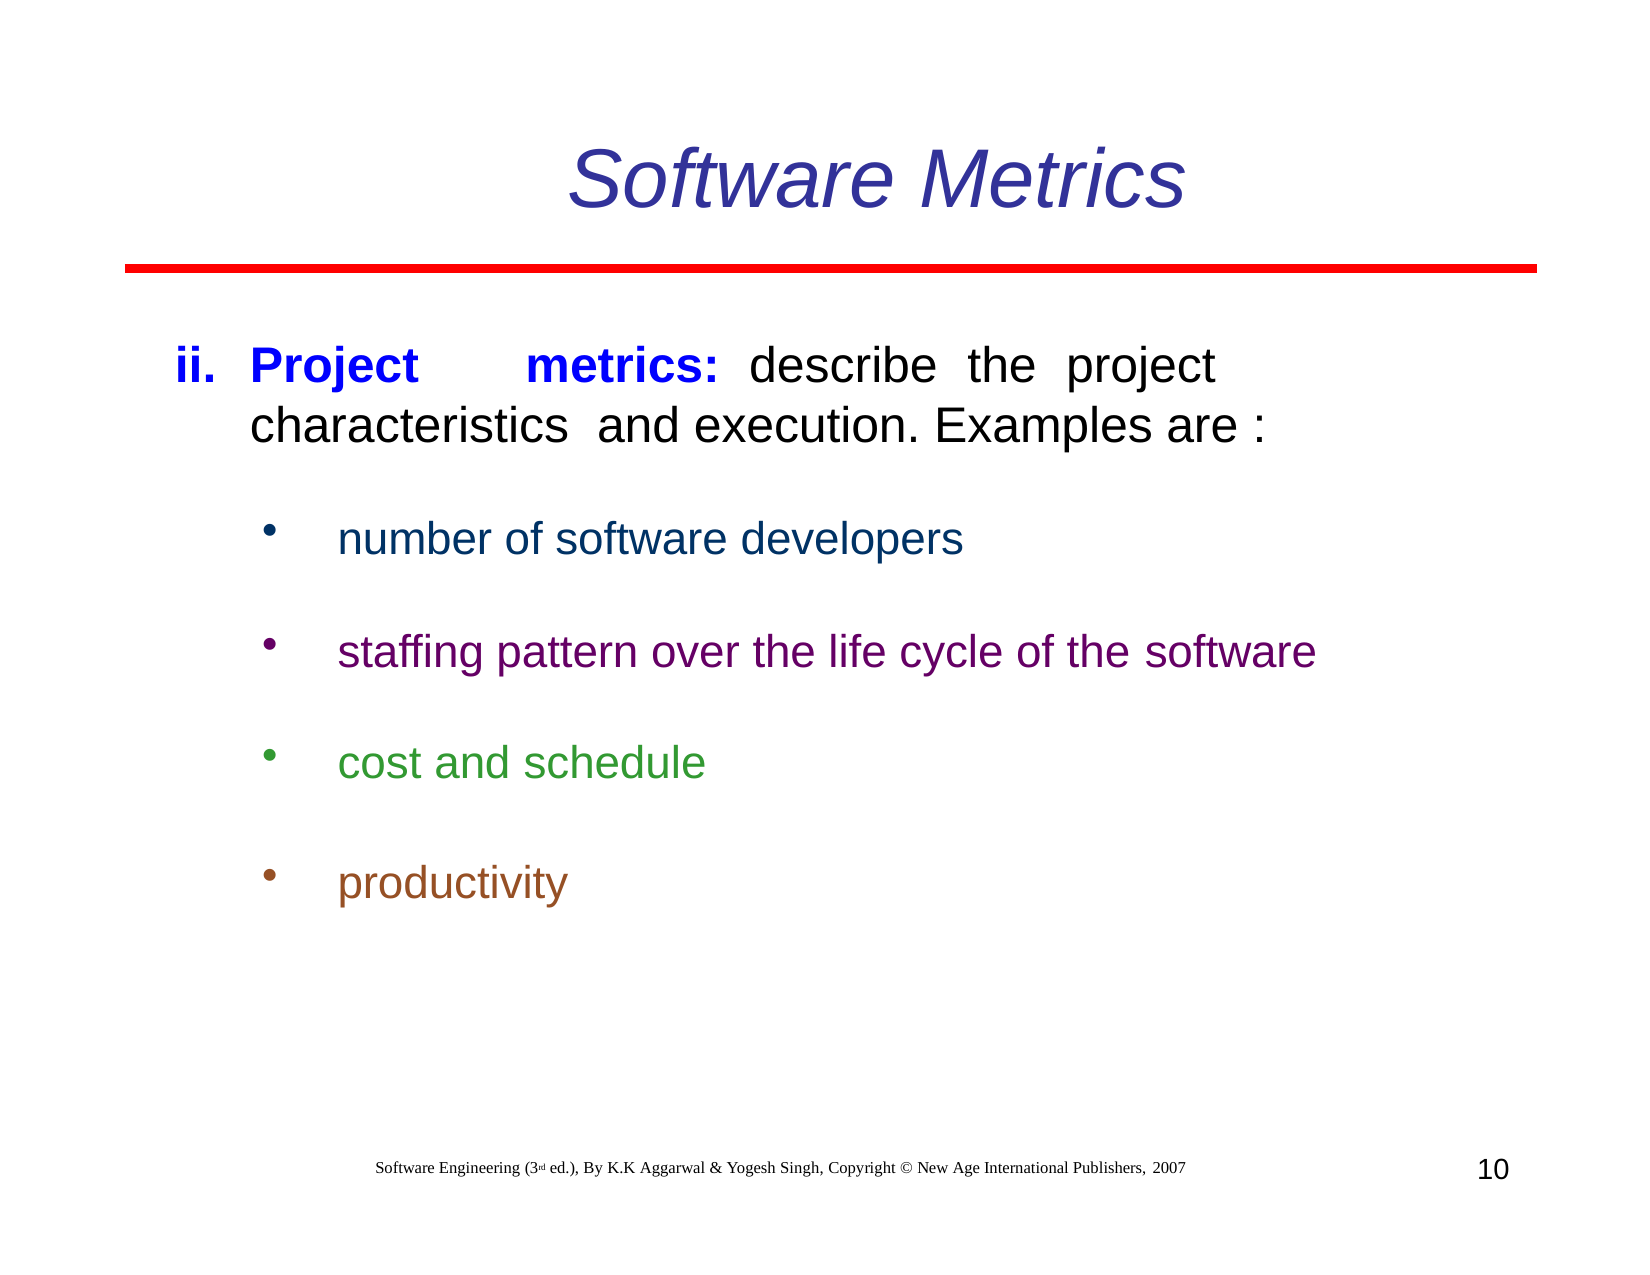

# Software Metrics

Project	metrics:	describe	the	project	characteristics  and execution. Examples are :

number of software developers

staffing pattern over the life cycle of the software

cost and schedule

productivity
10
Software Engineering (3rd  ed.), By K.K Aggarwal & Yogesh Singh, Copyright © New Age International Publishers, 2007